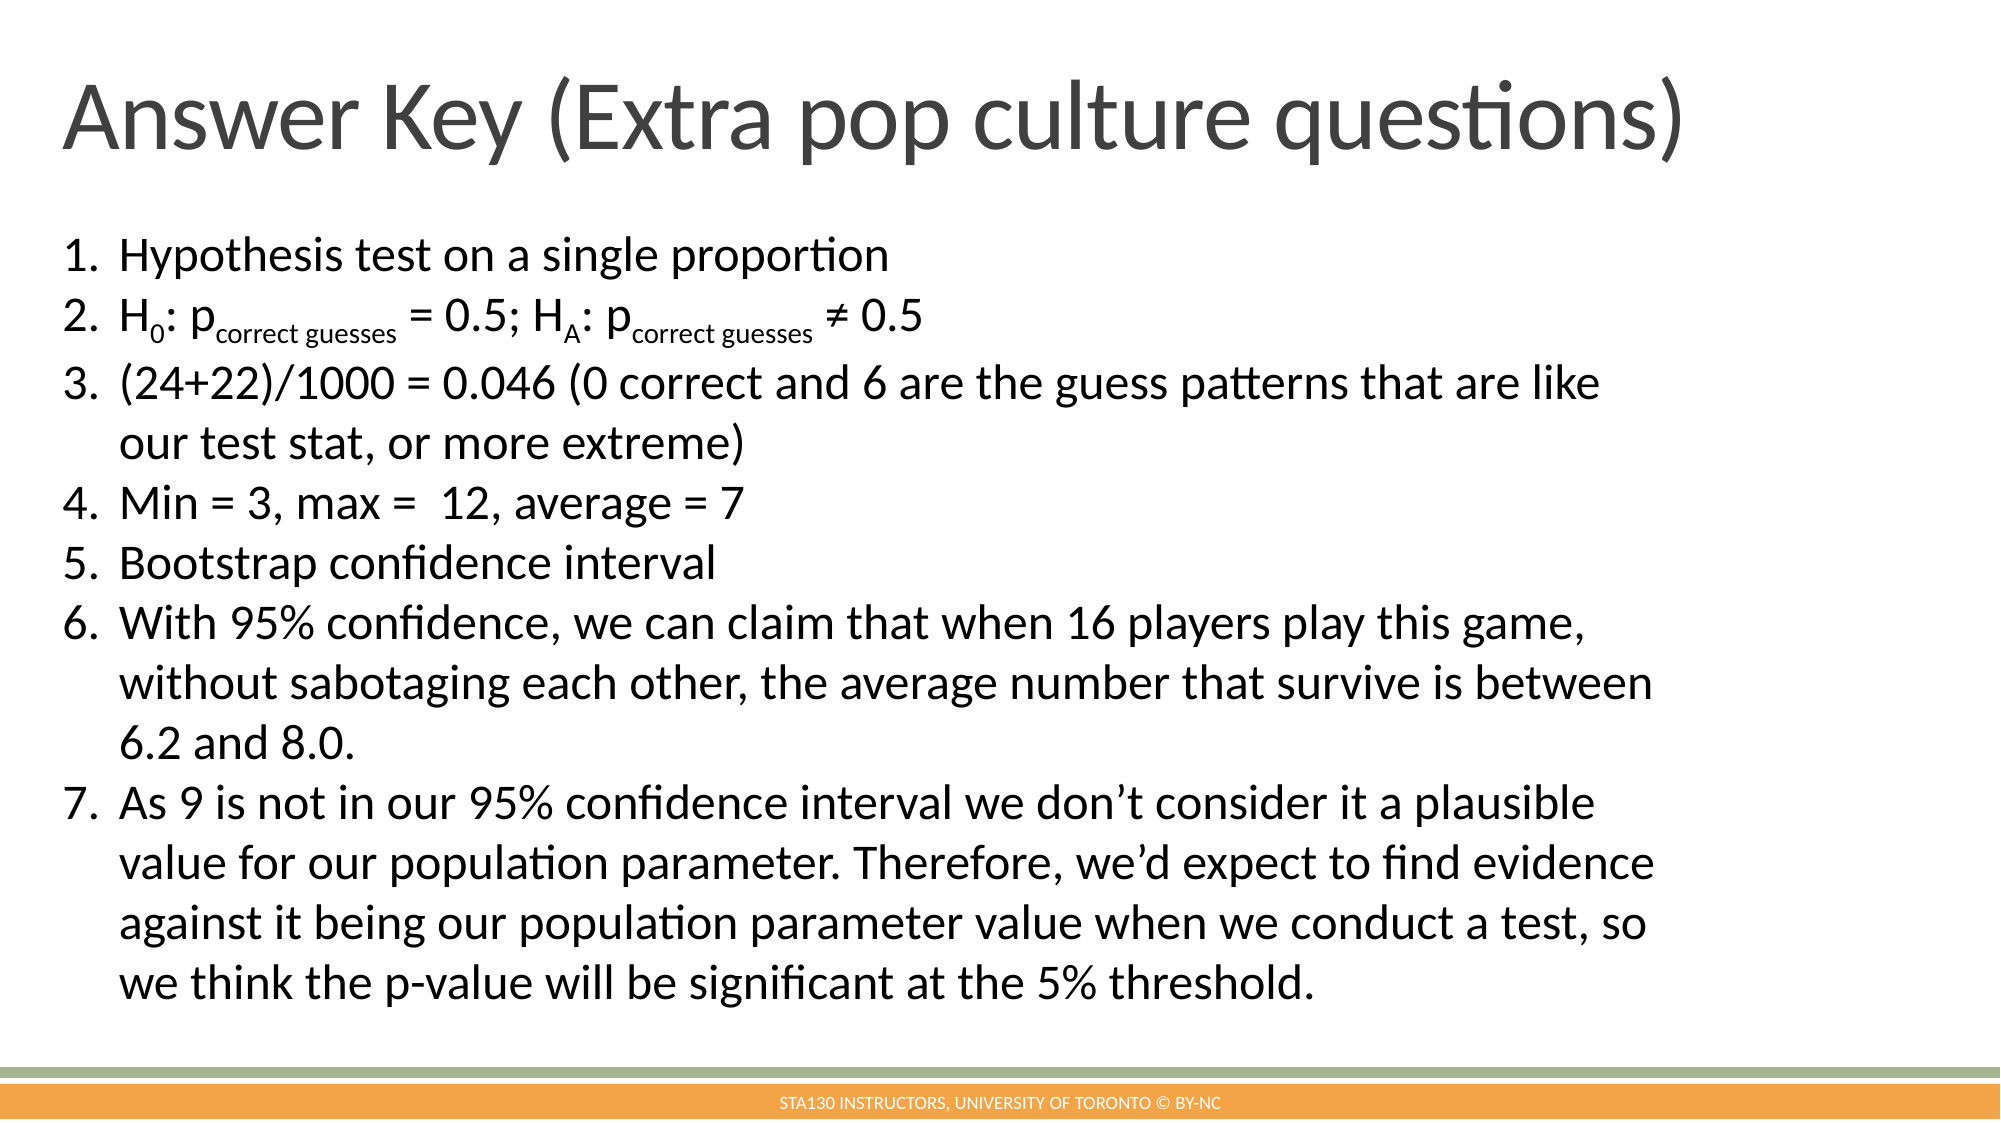

# Answer Key (Extra pop culture questions)
Hypothesis test on a single proportion
H0: pcorrect guesses = 0.5; HA: pcorrect guesses ≠ 0.5
(24+22)/1000 = 0.046 (0 correct and 6 are the guess patterns that are like our test stat, or more extreme)
Min = 3, max =  12, average = 7
Bootstrap confidence interval
With 95% confidence, we can claim that when 16 players play this game, without sabotaging each other, the average number that survive is between 6.2 and 8.0.
As 9 is not in our 95% confidence interval we don’t consider it a plausible value for our population parameter. Therefore, we’d expect to find evidence against it being our population parameter value when we conduct a test, so we think the p-value will be significant at the 5% threshold.
STA130 Instructors, University of Toronto © BY-NC